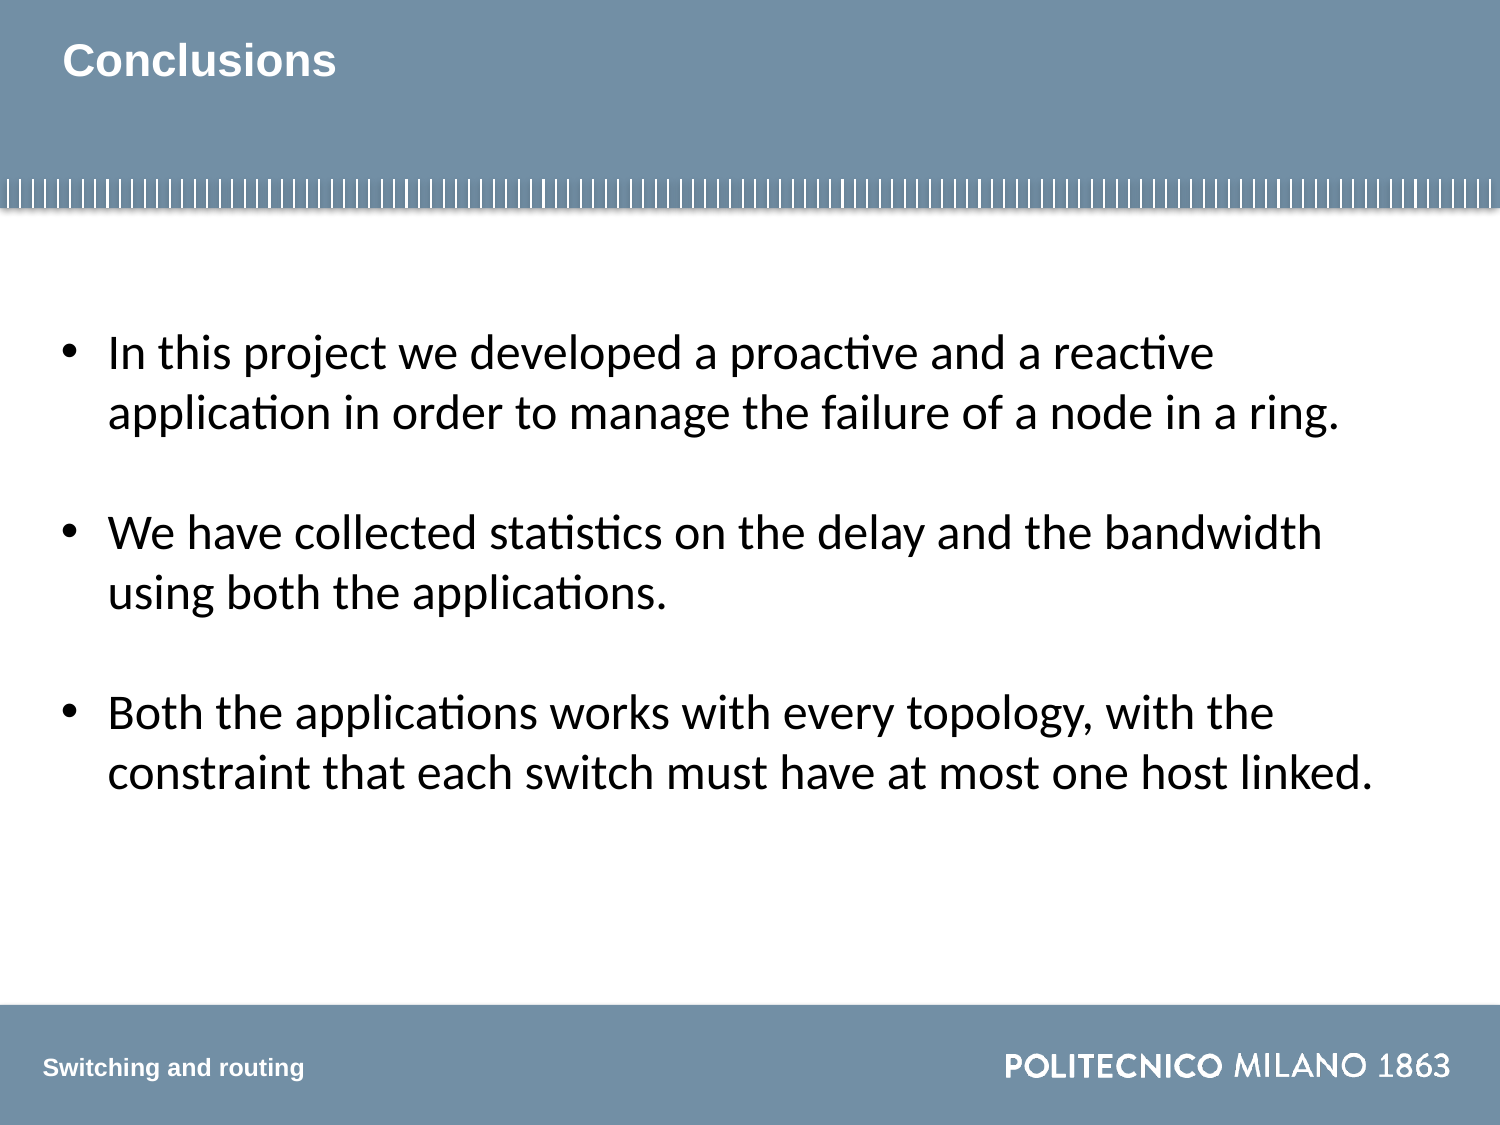

# Conclusions
In this project we developed a proactive and a reactive application in order to manage the failure of a node in a ring.

We have collected statistics on the delay and the bandwidth using both the applications.

Both the applications works with every topology, with the constraint that each switch must have at most one host linked.